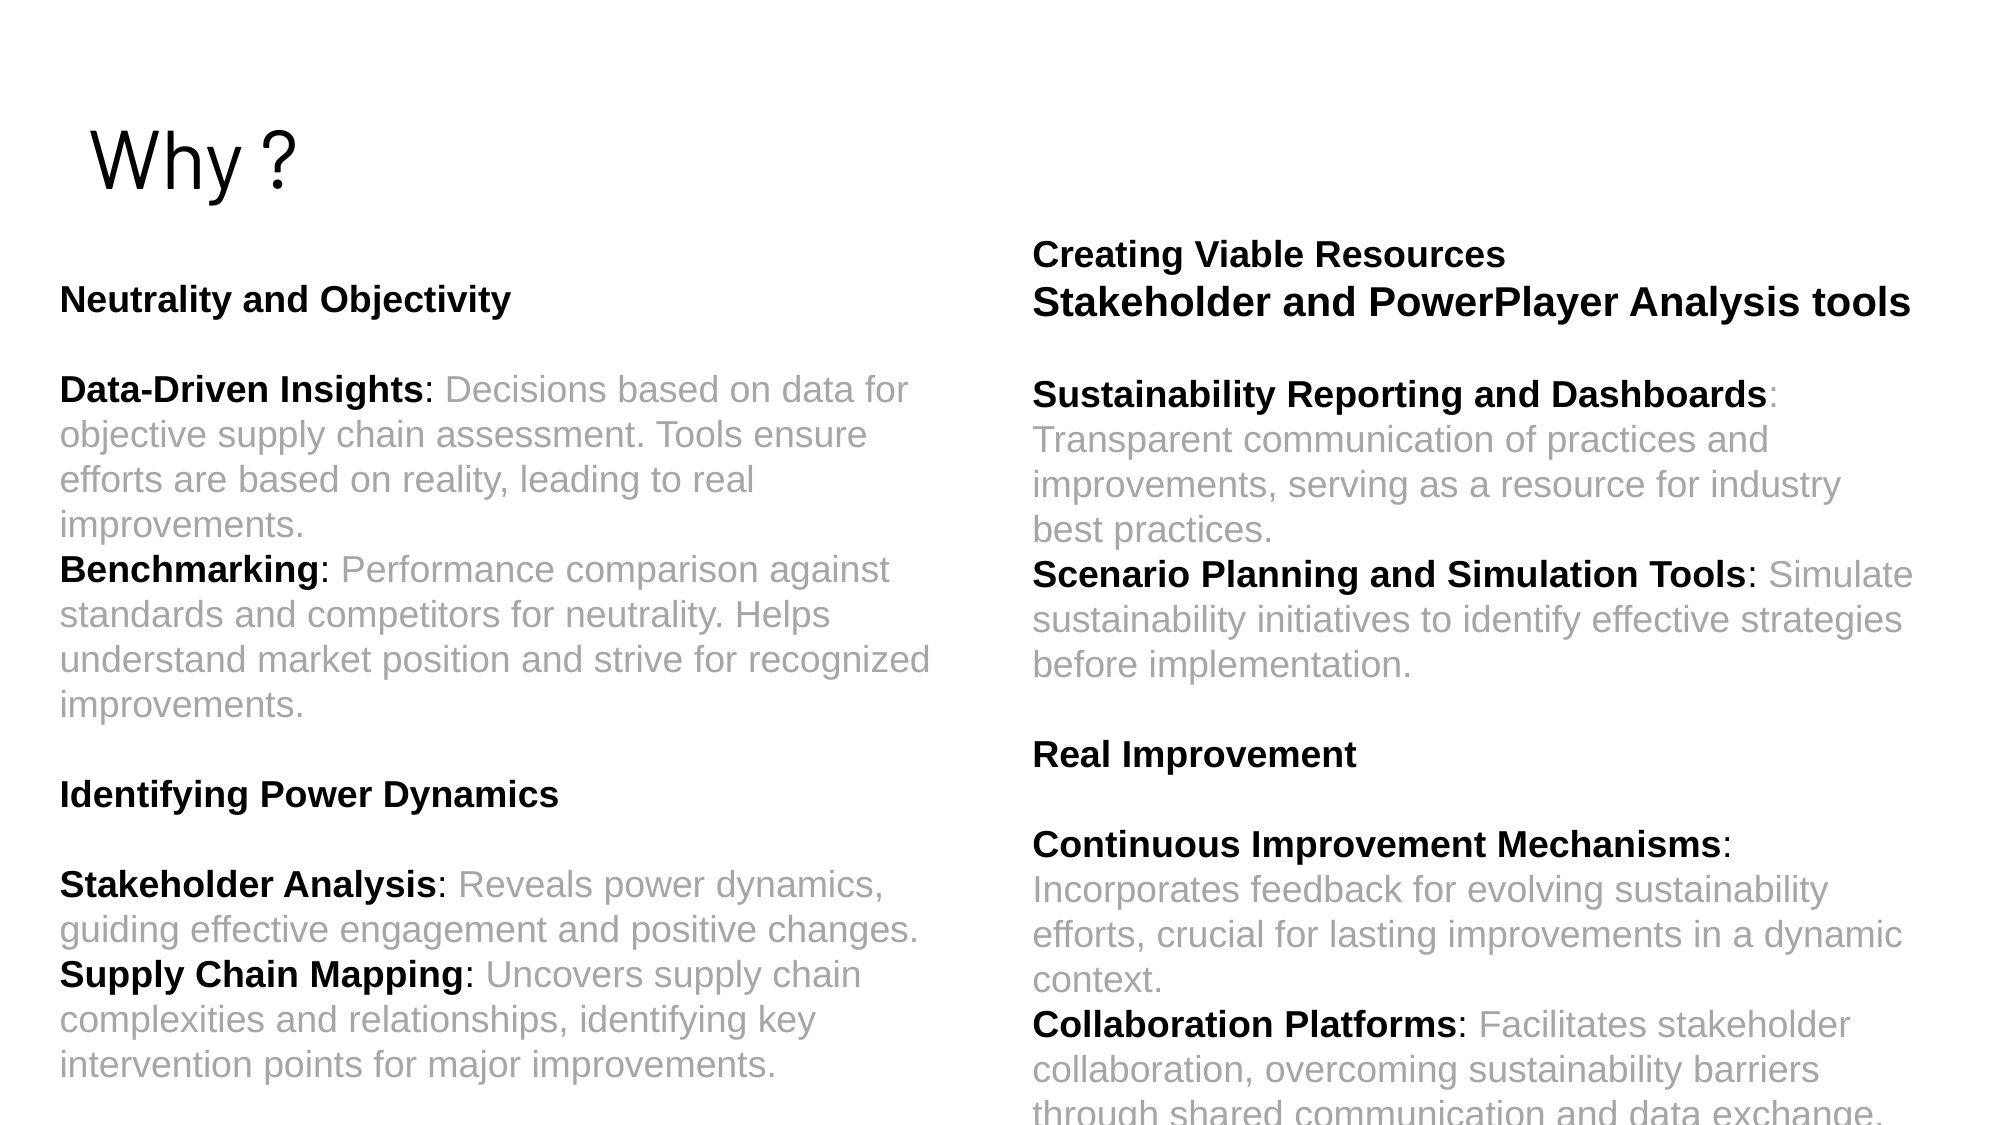

# Why ?
Creating Viable Resources
Stakeholder and PowerPlayer Analysis tools

Sustainability Reporting and Dashboards: Transparent communication of practices and improvements, serving as a resource for industry best practices.
Scenario Planning and Simulation Tools: Simulate sustainability initiatives to identify effective strategies before implementation.

Real Improvement

Continuous Improvement Mechanisms: Incorporates feedback for evolving sustainability efforts, crucial for lasting improvements in a dynamic context.
Collaboration Platforms: Facilitates stakeholder collaboration, overcoming sustainability barriers through shared communication and data exchange.
Neutrality and Objectivity
Data-Driven Insights: Decisions based on data for objective supply chain assessment. Tools ensure efforts are based on reality, leading to real improvements.
Benchmarking: Performance comparison against standards and competitors for neutrality. Helps understand market position and strive for recognized improvements.

Identifying Power Dynamics

Stakeholder Analysis: Reveals power dynamics, guiding effective engagement and positive changes.
Supply Chain Mapping: Uncovers supply chain complexities and relationships, identifying key intervention points for major improvements.